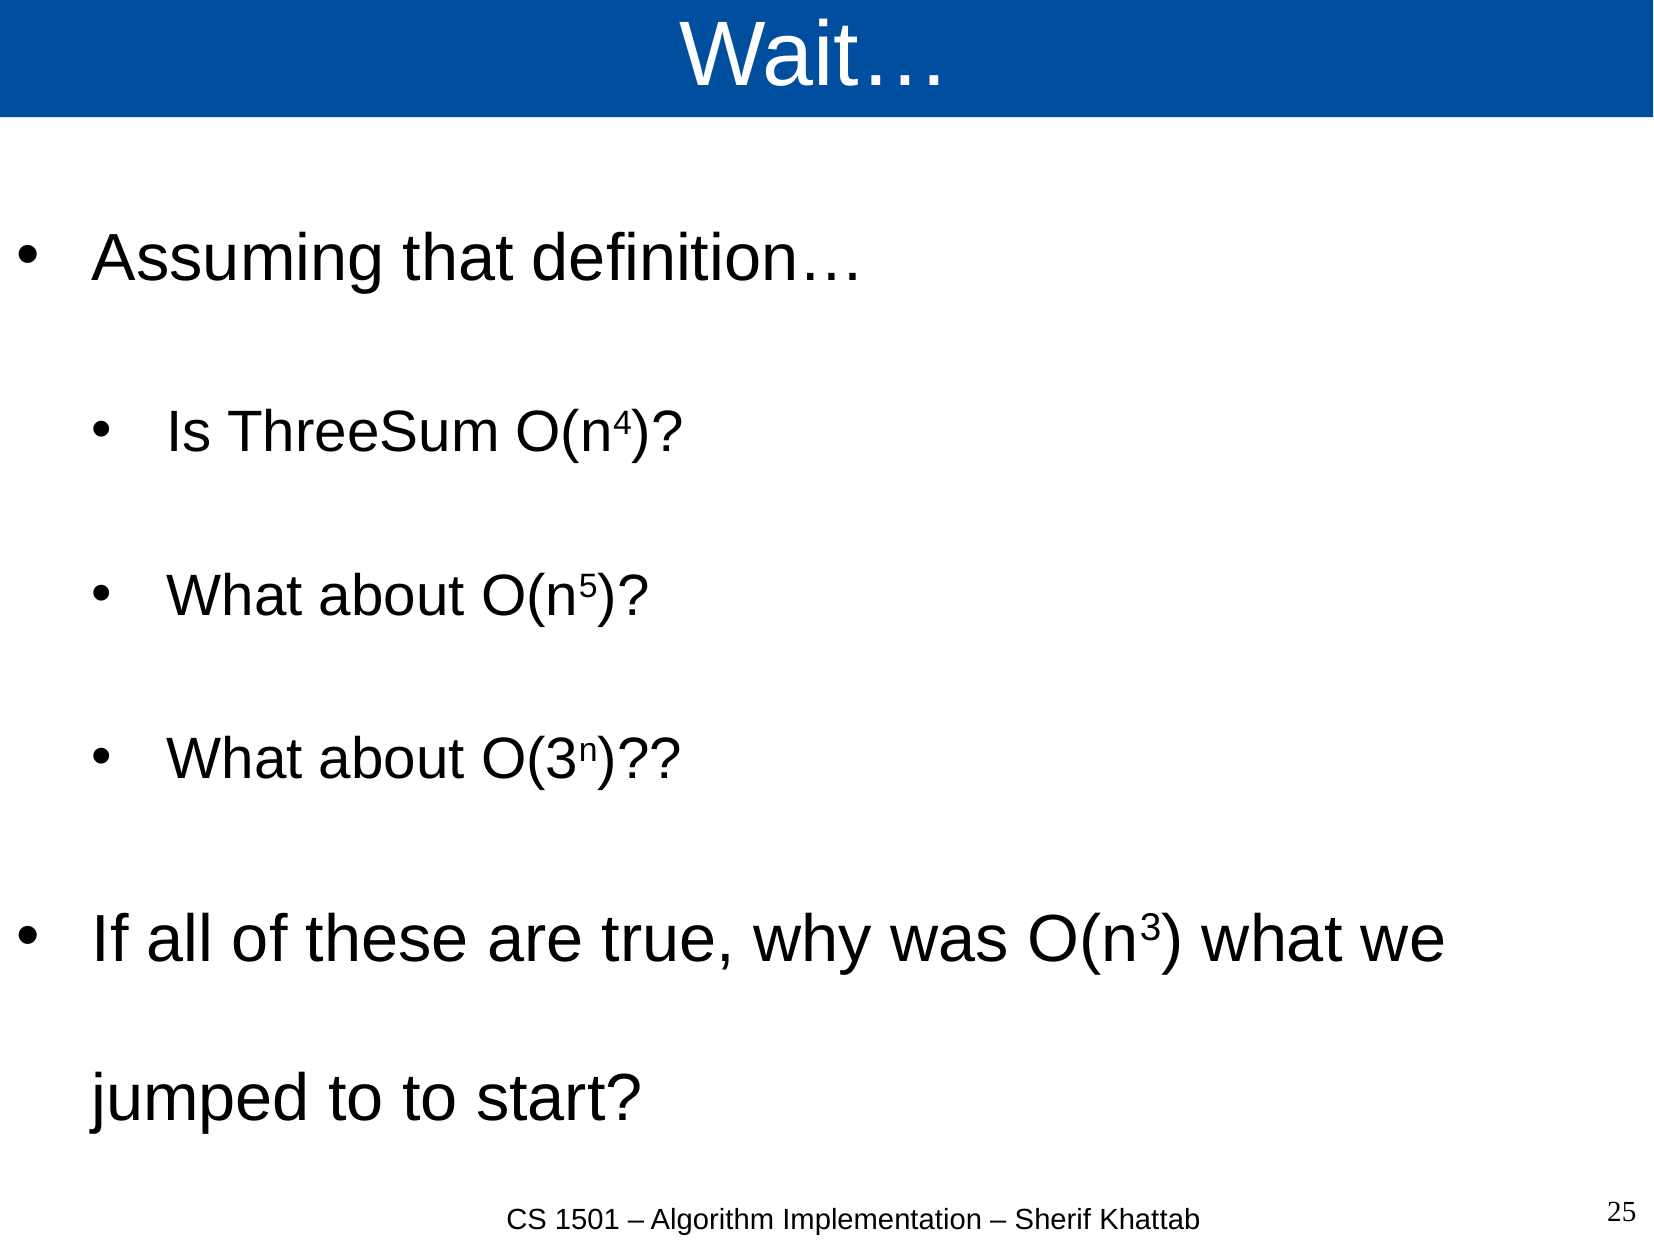

# Wait…
Assuming that definition…
Is ThreeSum O(n4)?
What about O(n5)?
What about O(3n)??
If all of these are true, why was O(n3) what we jumped to to start?
25
CS 1501 – Algorithm Implementation – Sherif Khattab